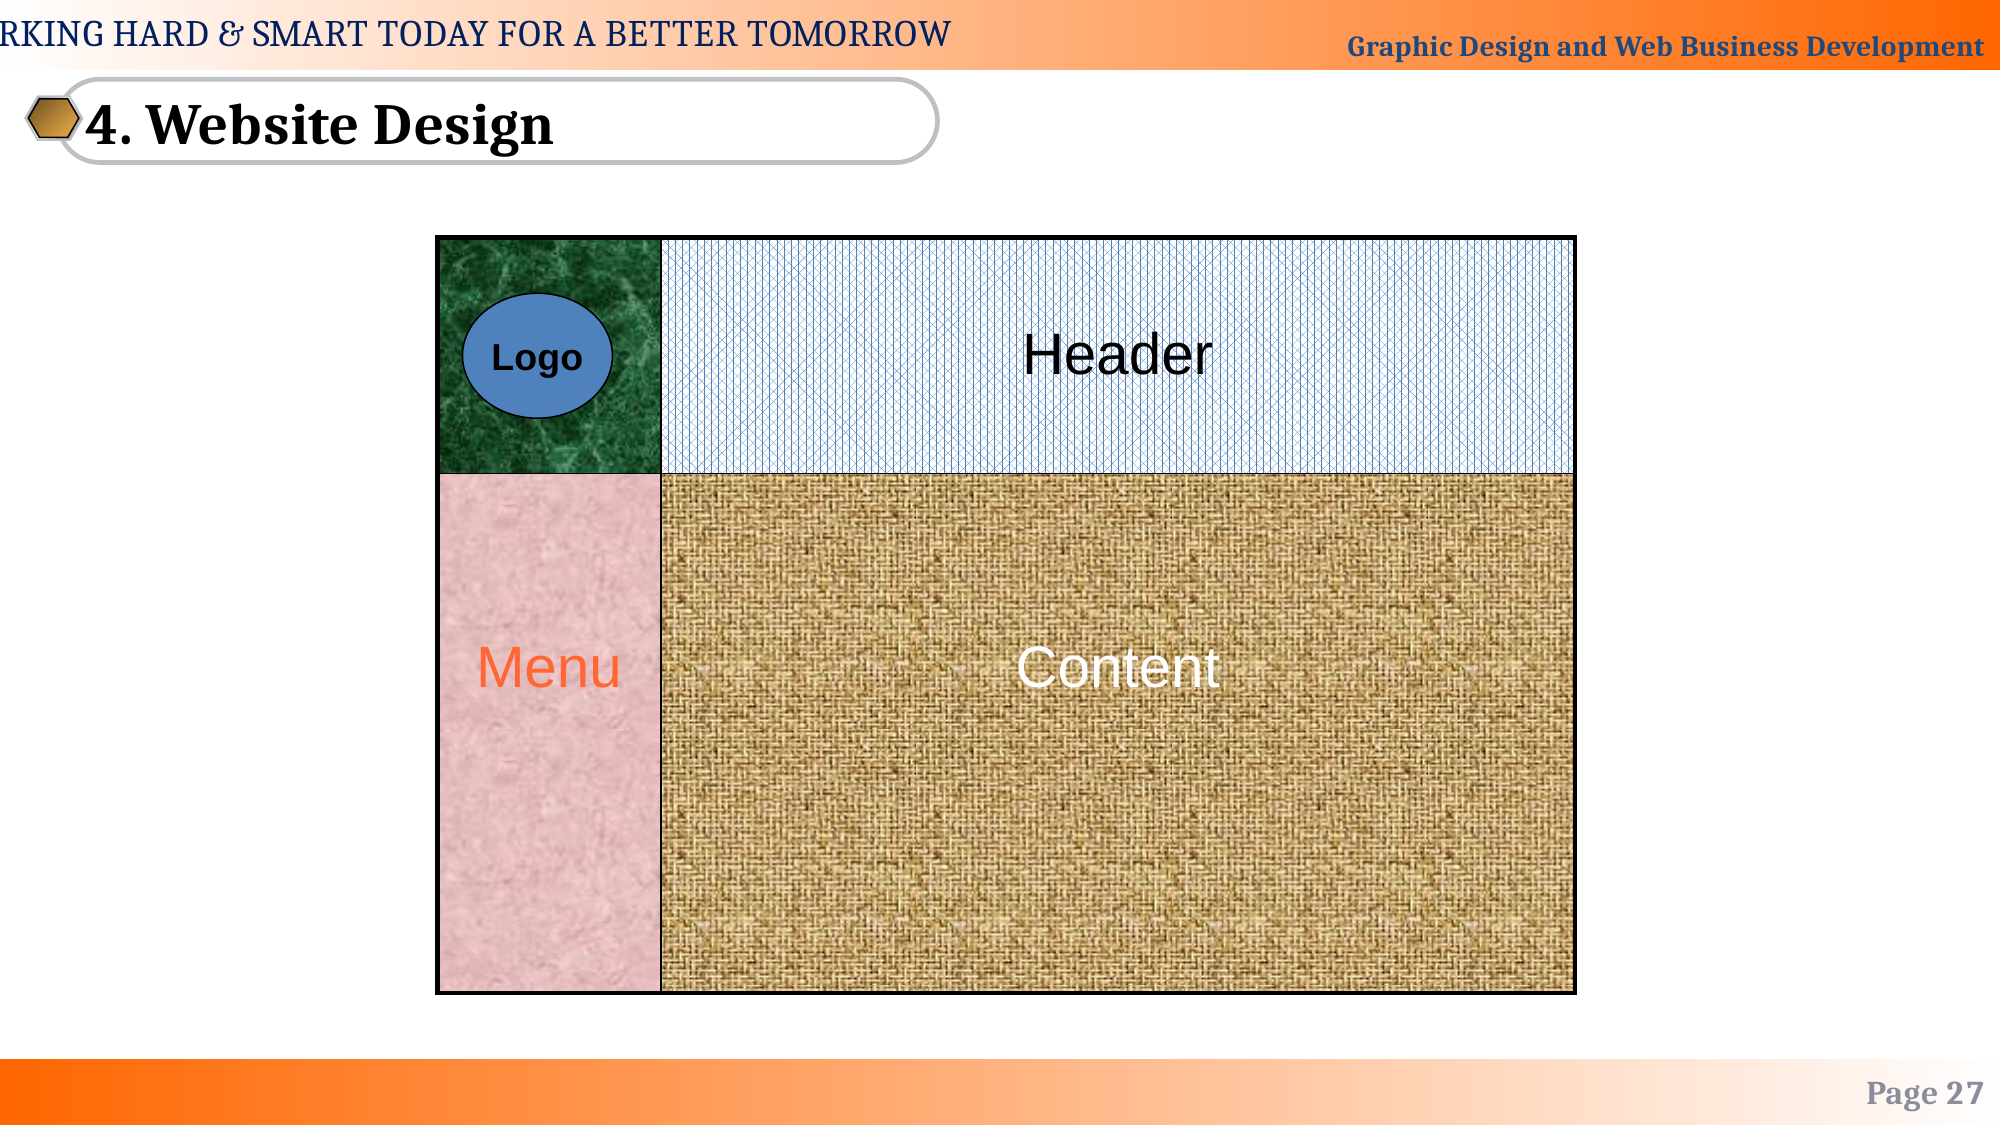

4. Website Design

|  | Header |
| --- | --- |
| Menu | Content |
Logo
Page 27